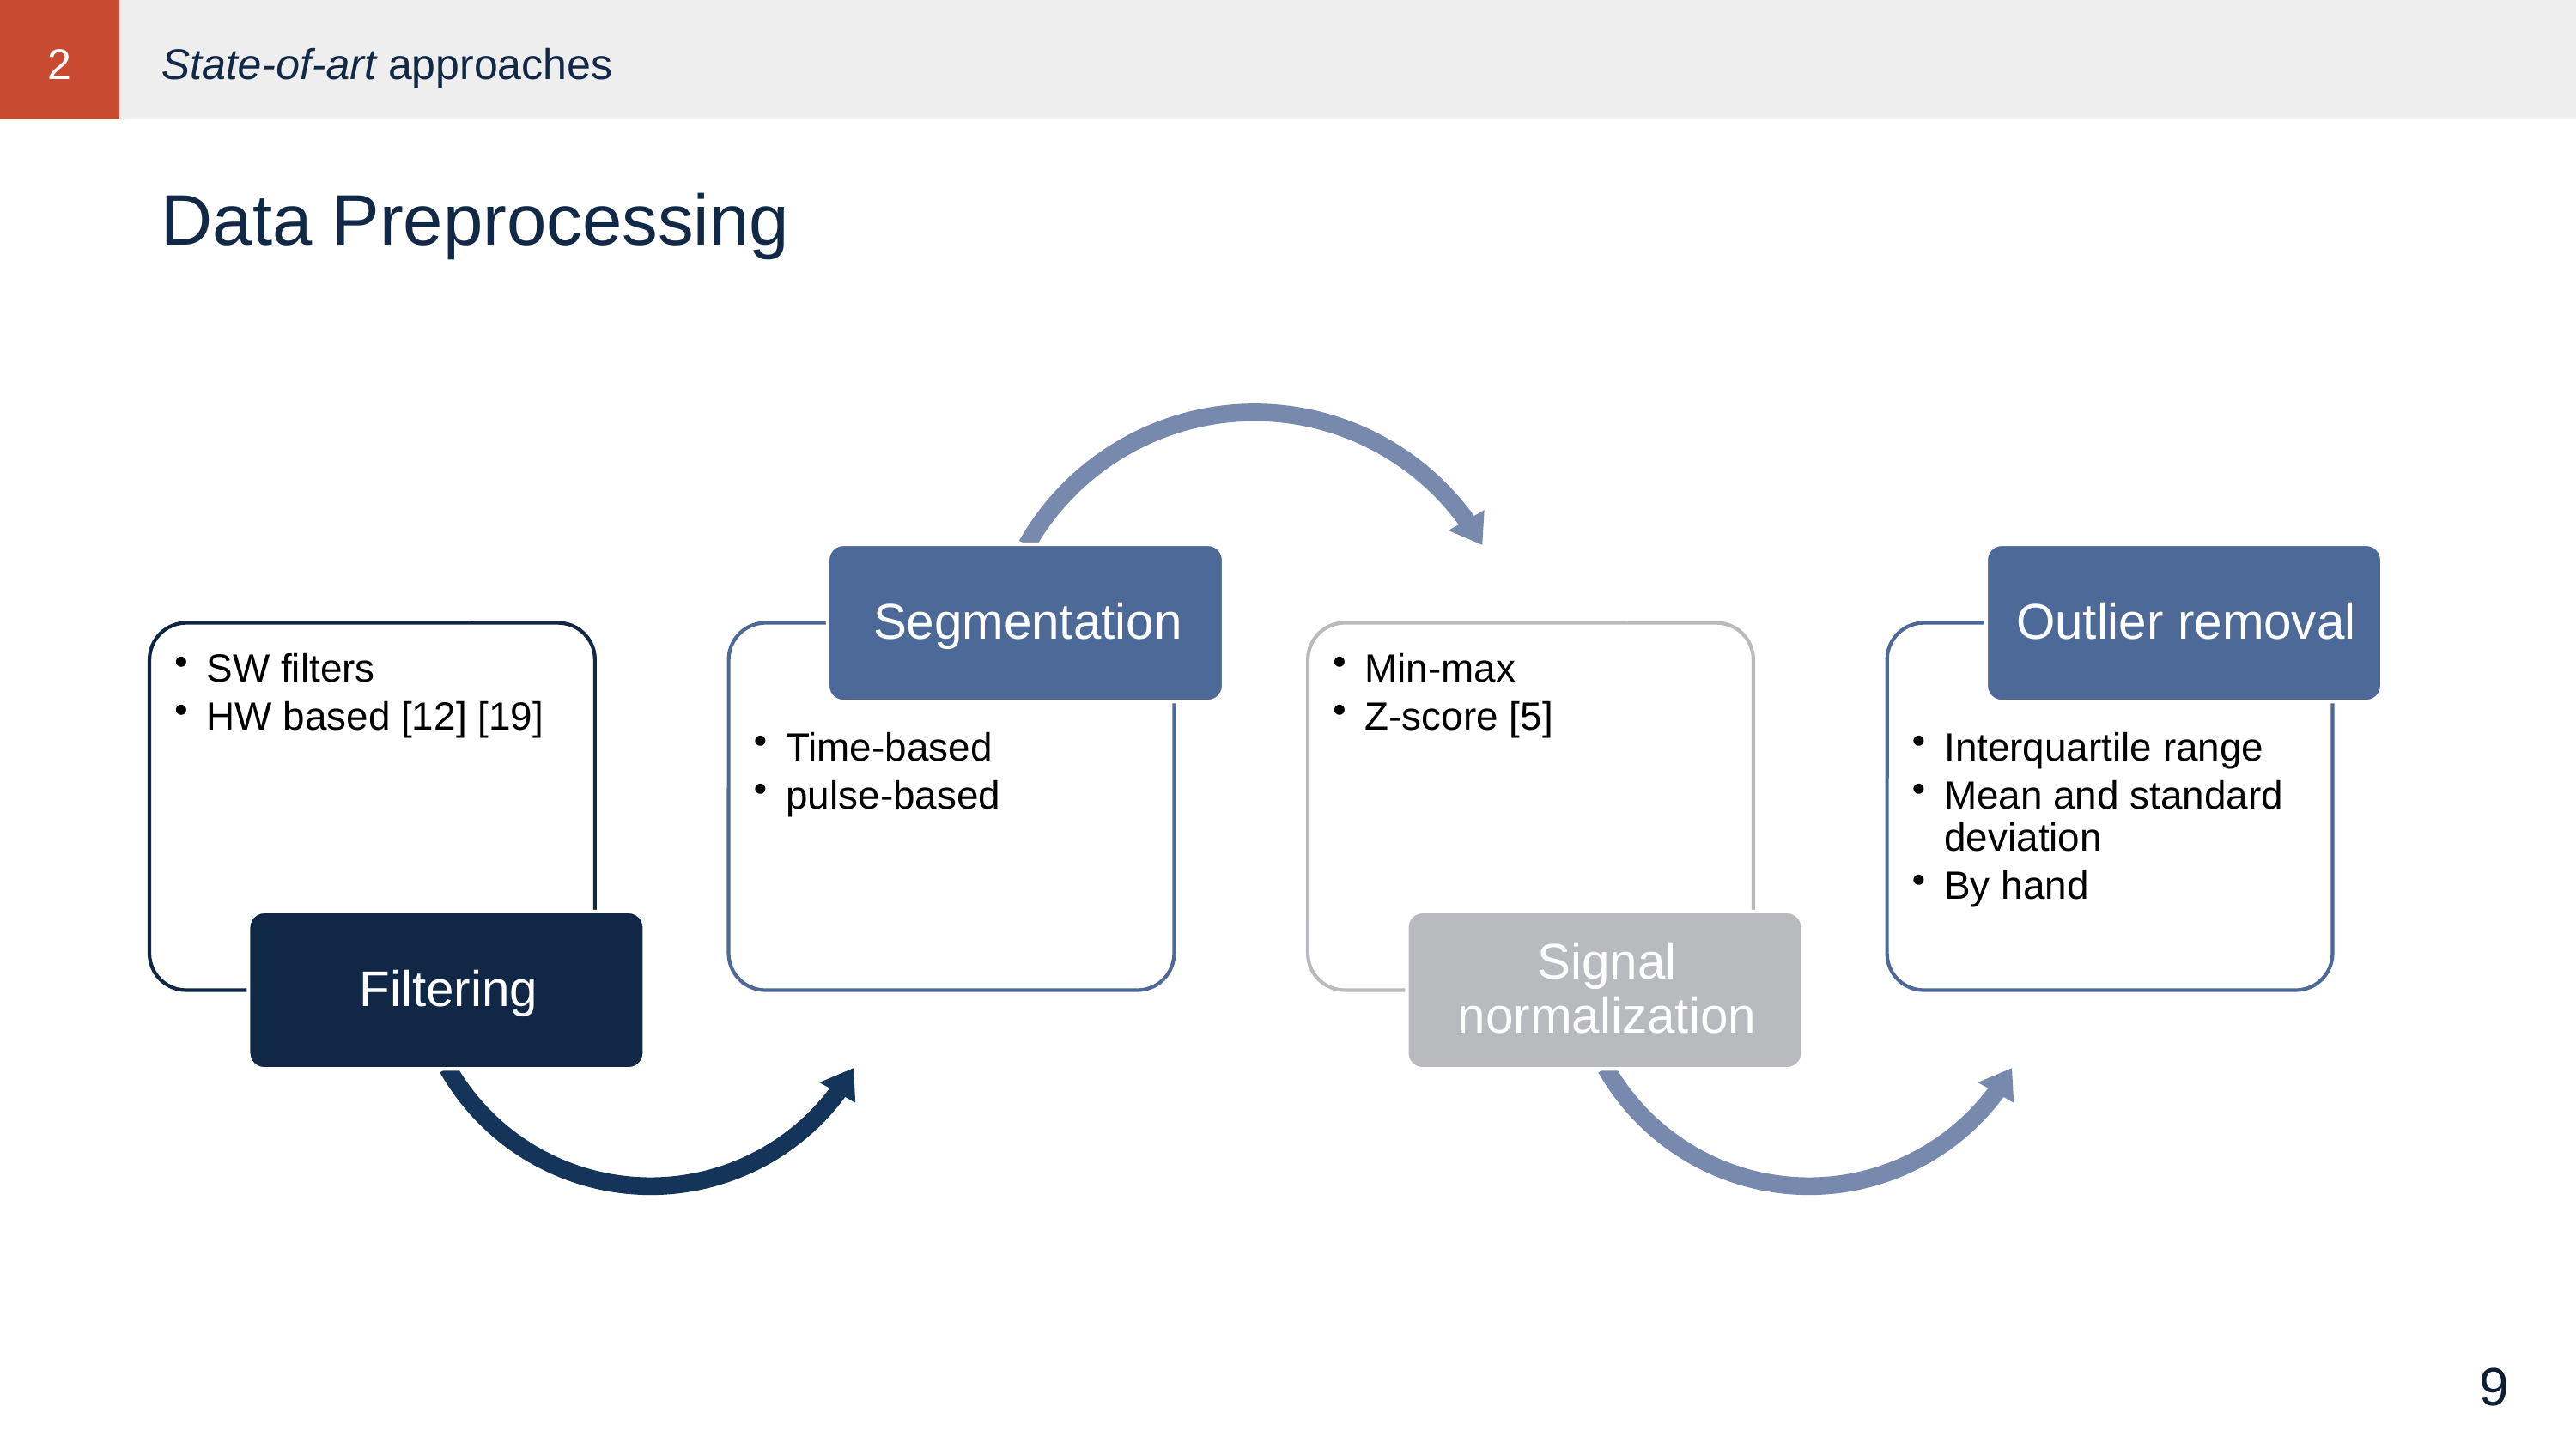

2
State-of-art approaches
Data Preprocessing
SW filters
HW based [12] [19]
Filtering
Time-based
pulse-based
Segmentation
Min-max
Z-score [5]
Signal normalization
Interquartile range
Mean and standard deviation
By hand
Outlier removal
9